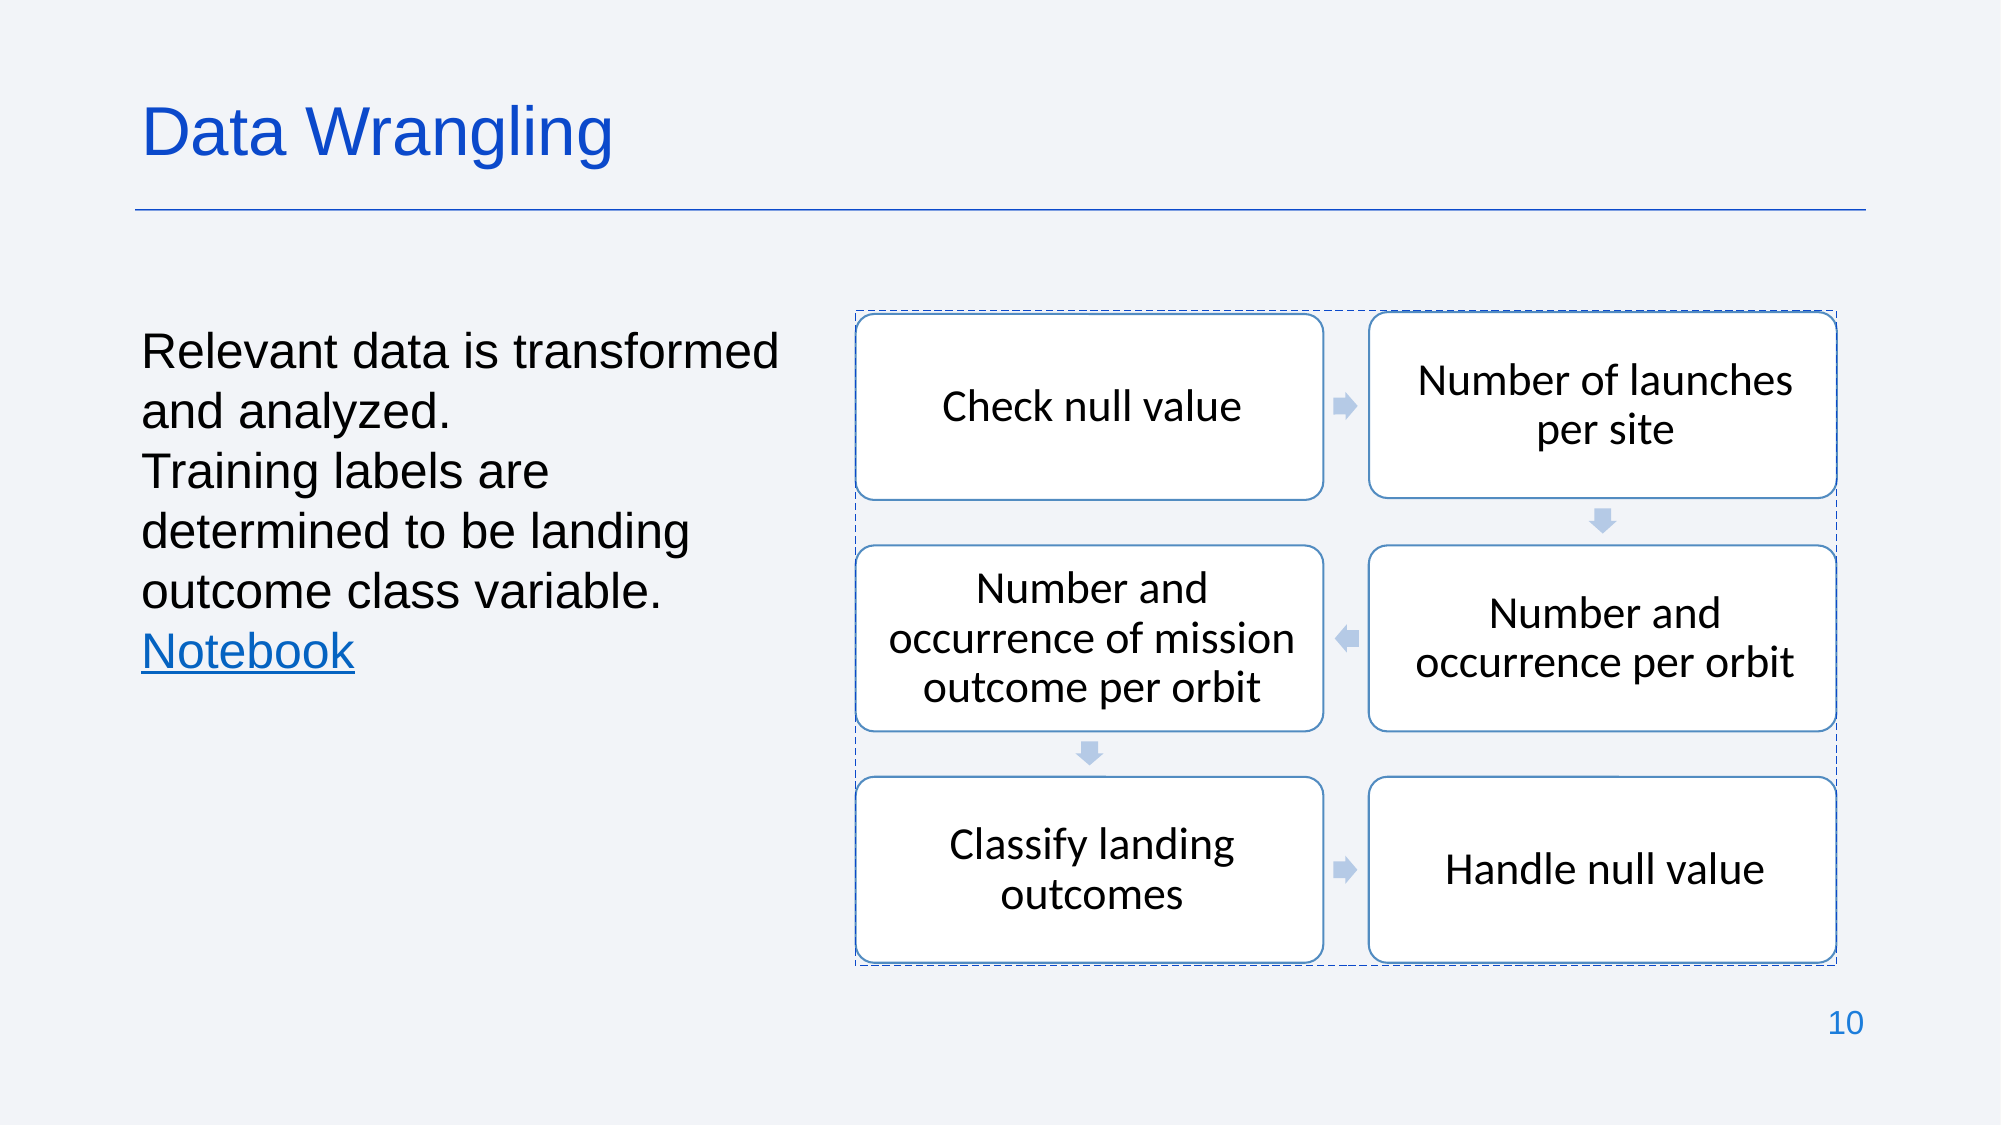

Data Wrangling
Check null value

Number of launches per site

Number and occurrence per orbit

Number and occurrence of mission outcome per orbit

Classify landing outcomes

Handle null value
Relevant data is transformed and analyzed.
Training labels are determined to be landing outcome class variable.
Notebook

10